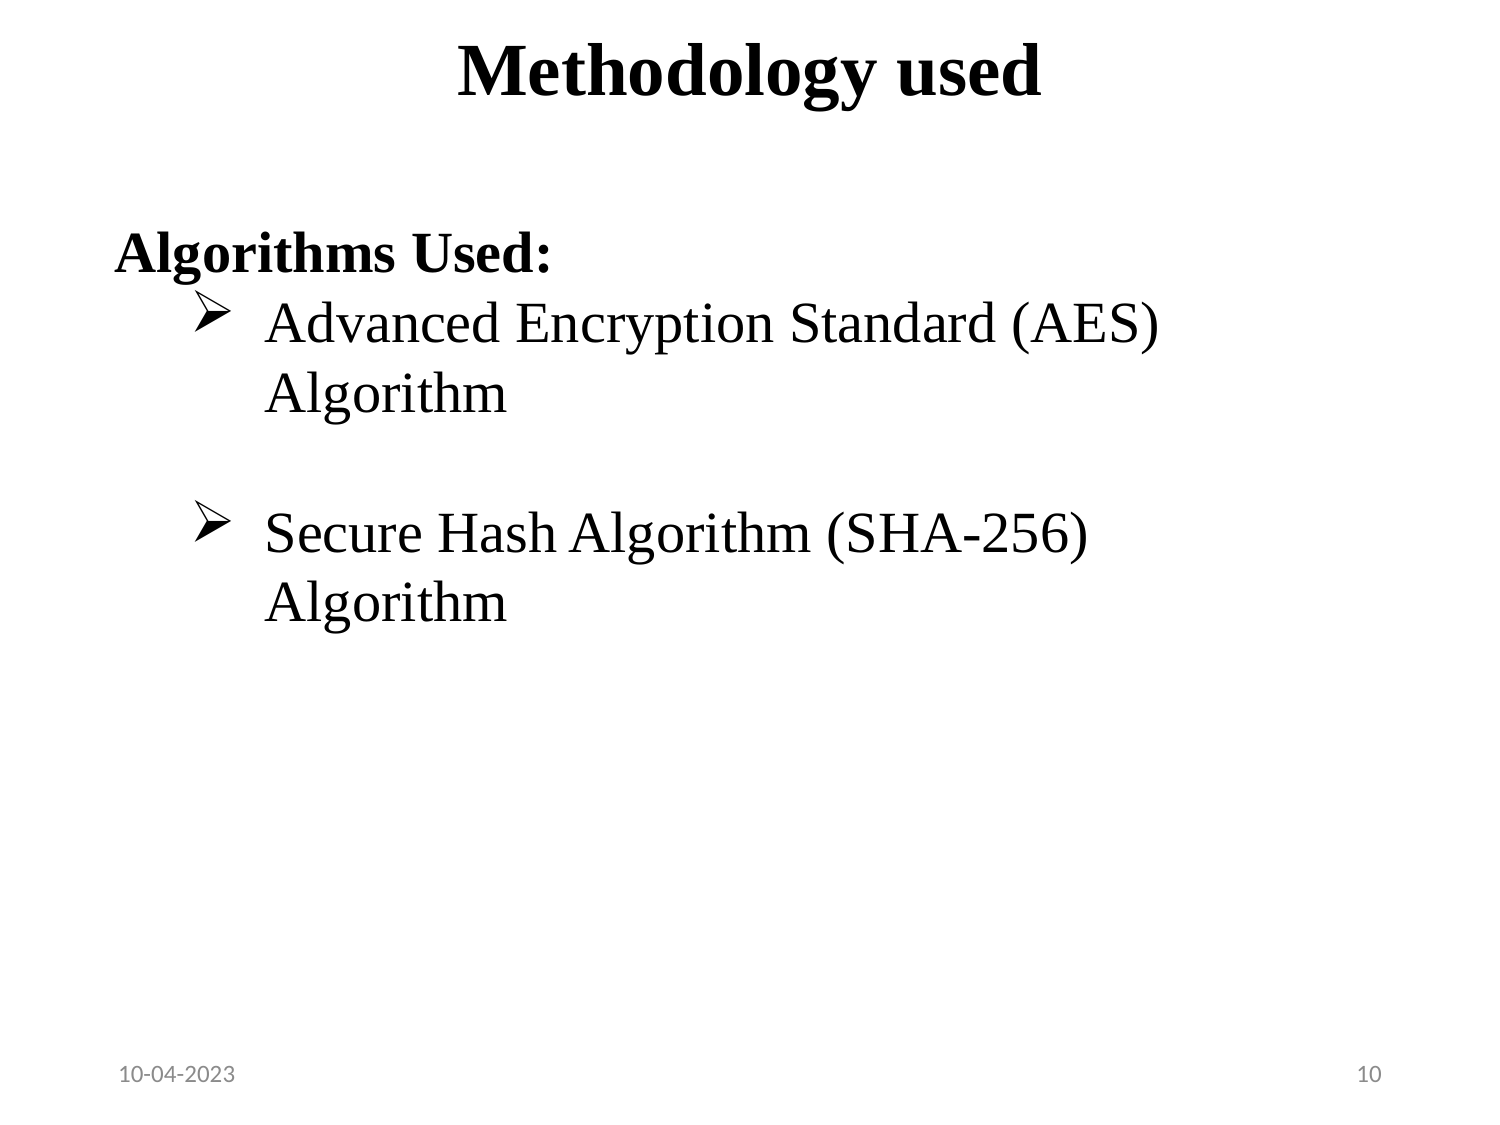

# Methodology used
Algorithms Used:
Advanced Encryption Standard (AES) Algorithm

Secure Hash Algorithm (SHA-256) Algorithm
10-04-2023
10